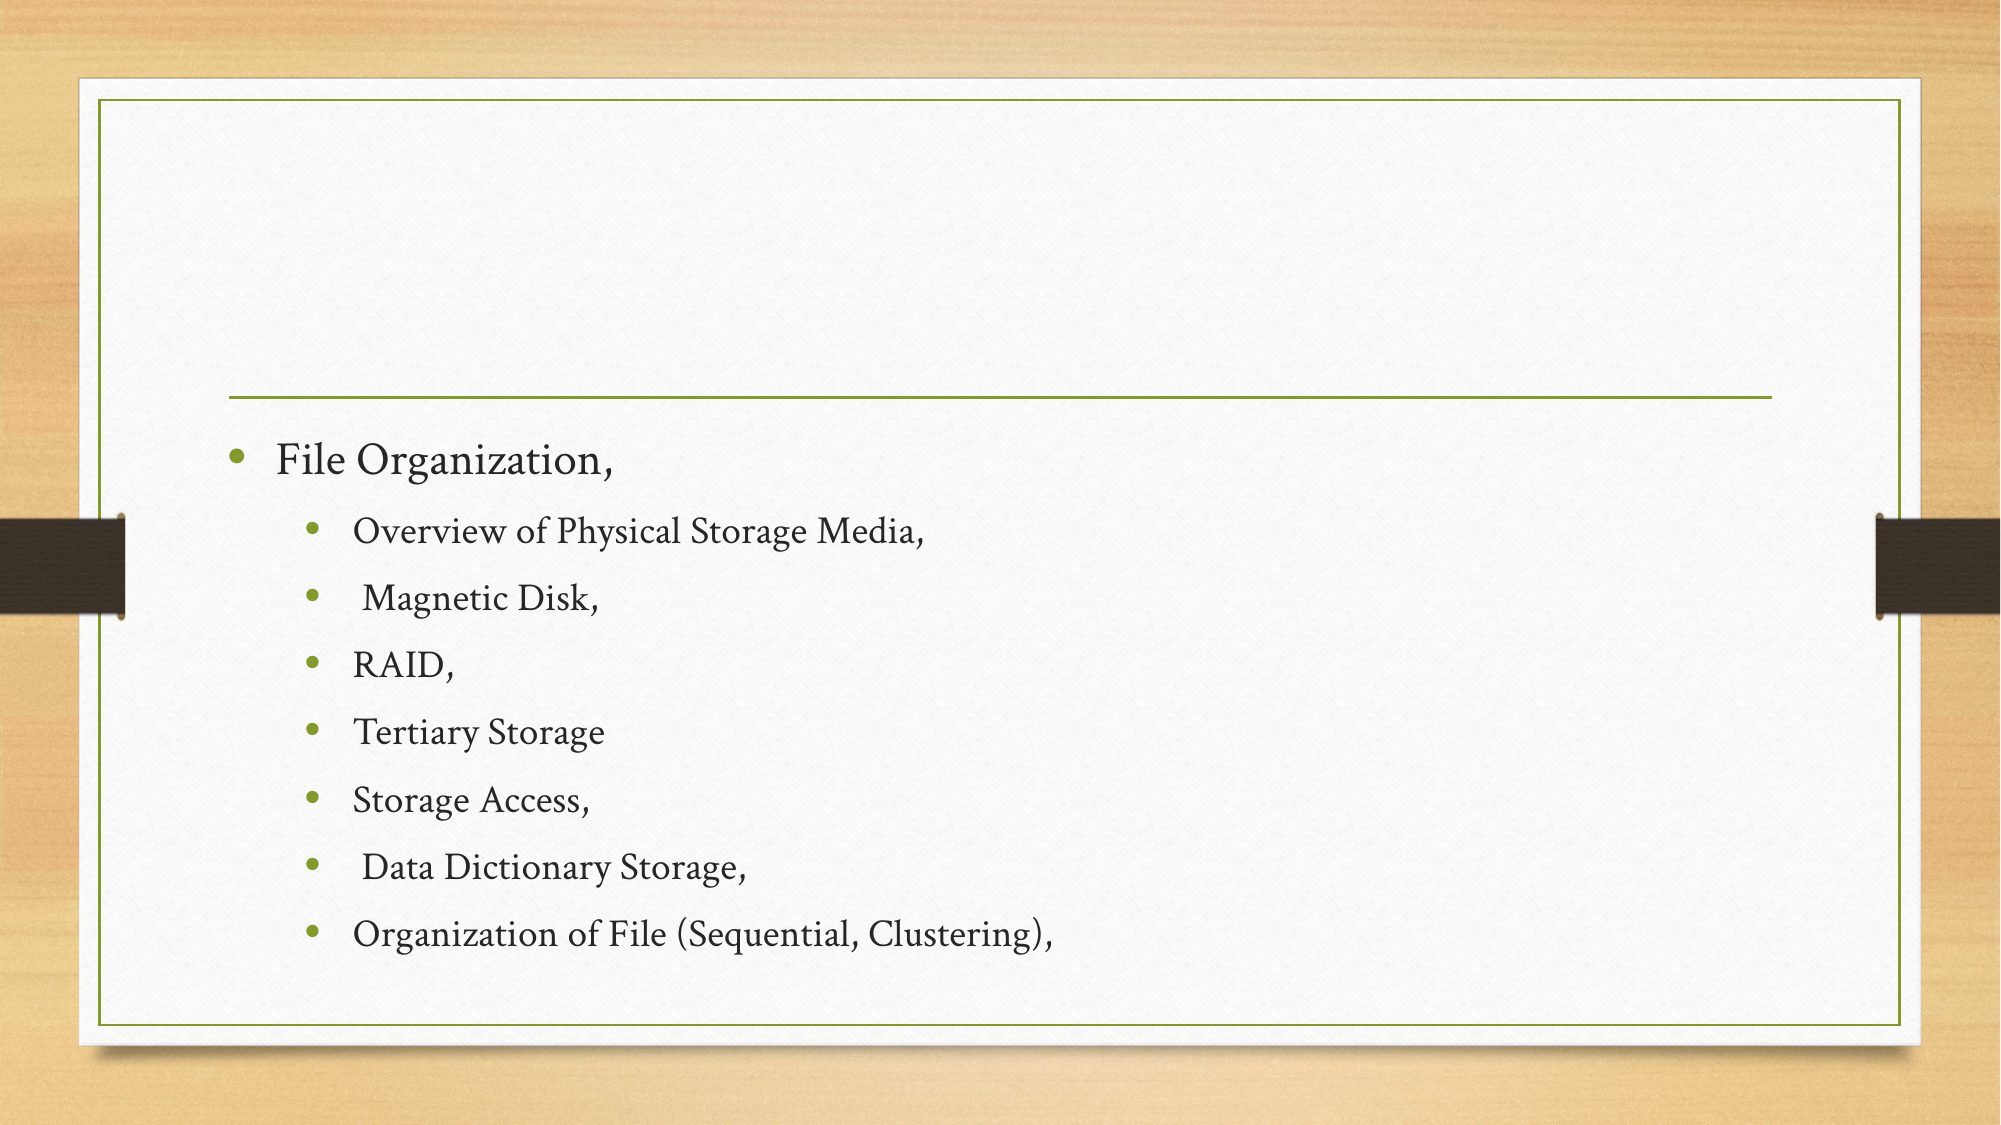

File Organization,
Overview of Physical Storage Media,
 Magnetic Disk,
RAID,
Tertiary Storage
Storage Access,
 Data Dictionary Storage,
Organization of File (Sequential, Clustering),